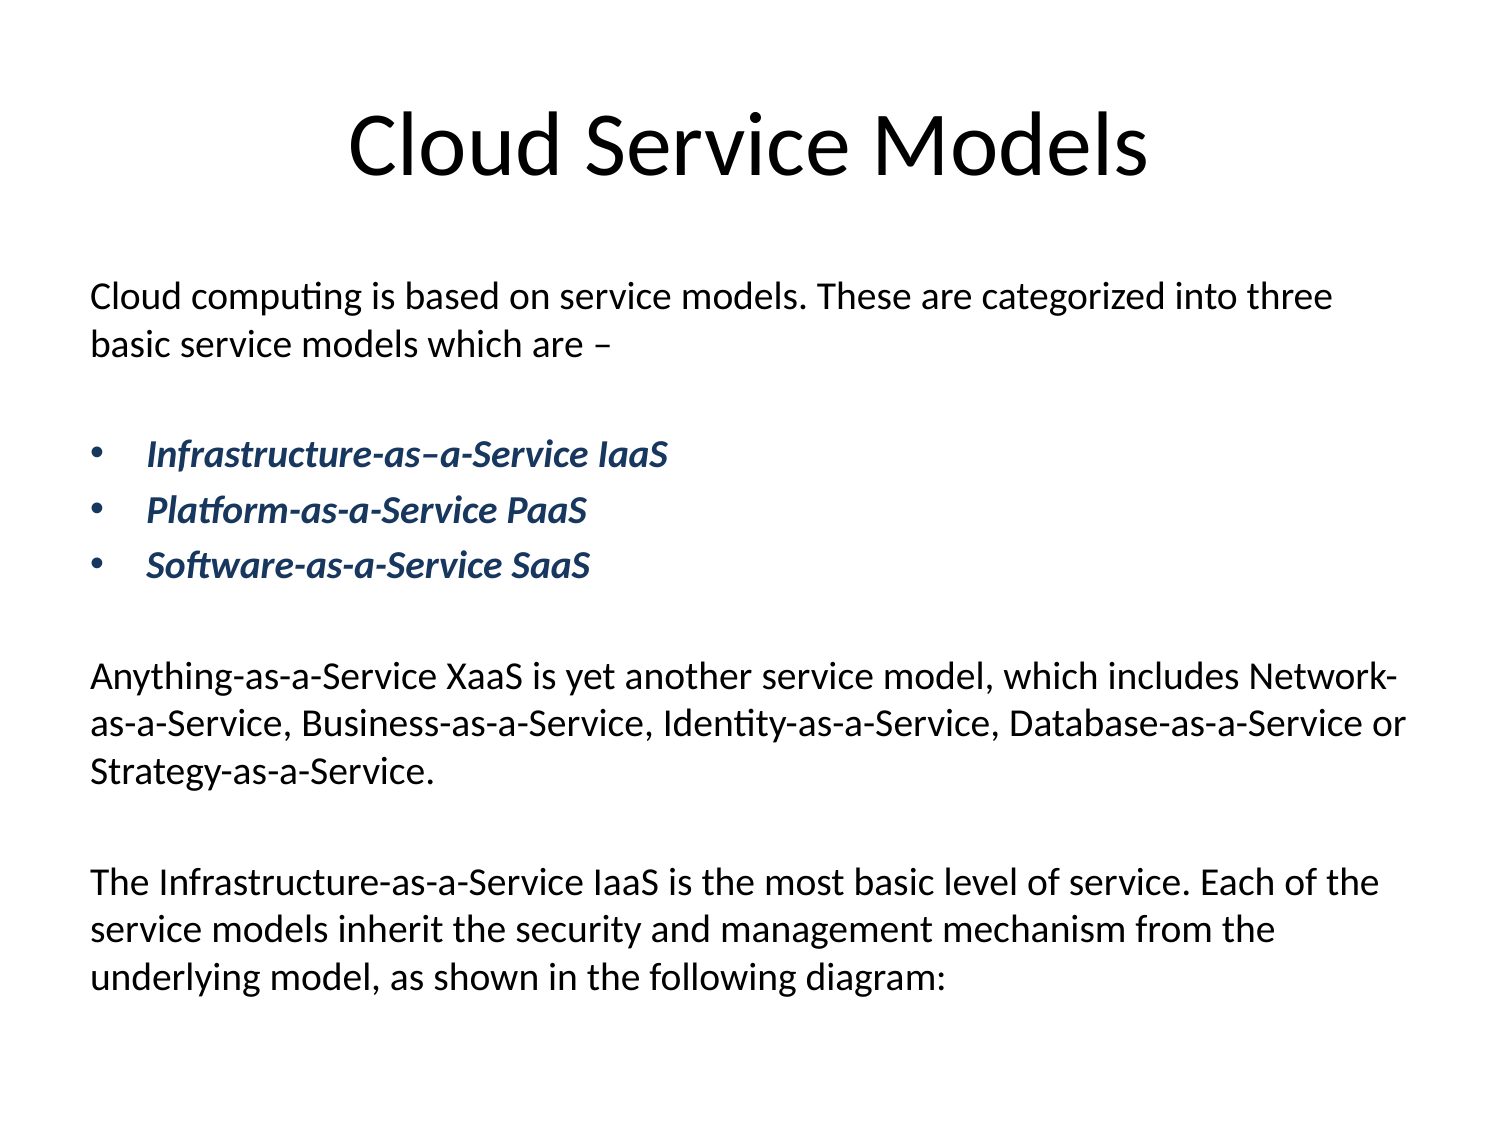

# Cloud Service Models
Cloud computing is based on service models. These are categorized into three basic service models which are –

Infrastructure-as–a-Service IaaS
Platform-as-a-Service PaaS
Software-as-a-Service SaaS

Anything-as-a-Service XaaS is yet another service model, which includes Network-as-a-Service, Business-as-a-Service, Identity-as-a-Service, Database-as-a-Service or Strategy-as-a-Service.

The Infrastructure-as-a-Service IaaS is the most basic level of service. Each of the service models inherit the security and management mechanism from the underlying model, as shown in the following diagram: